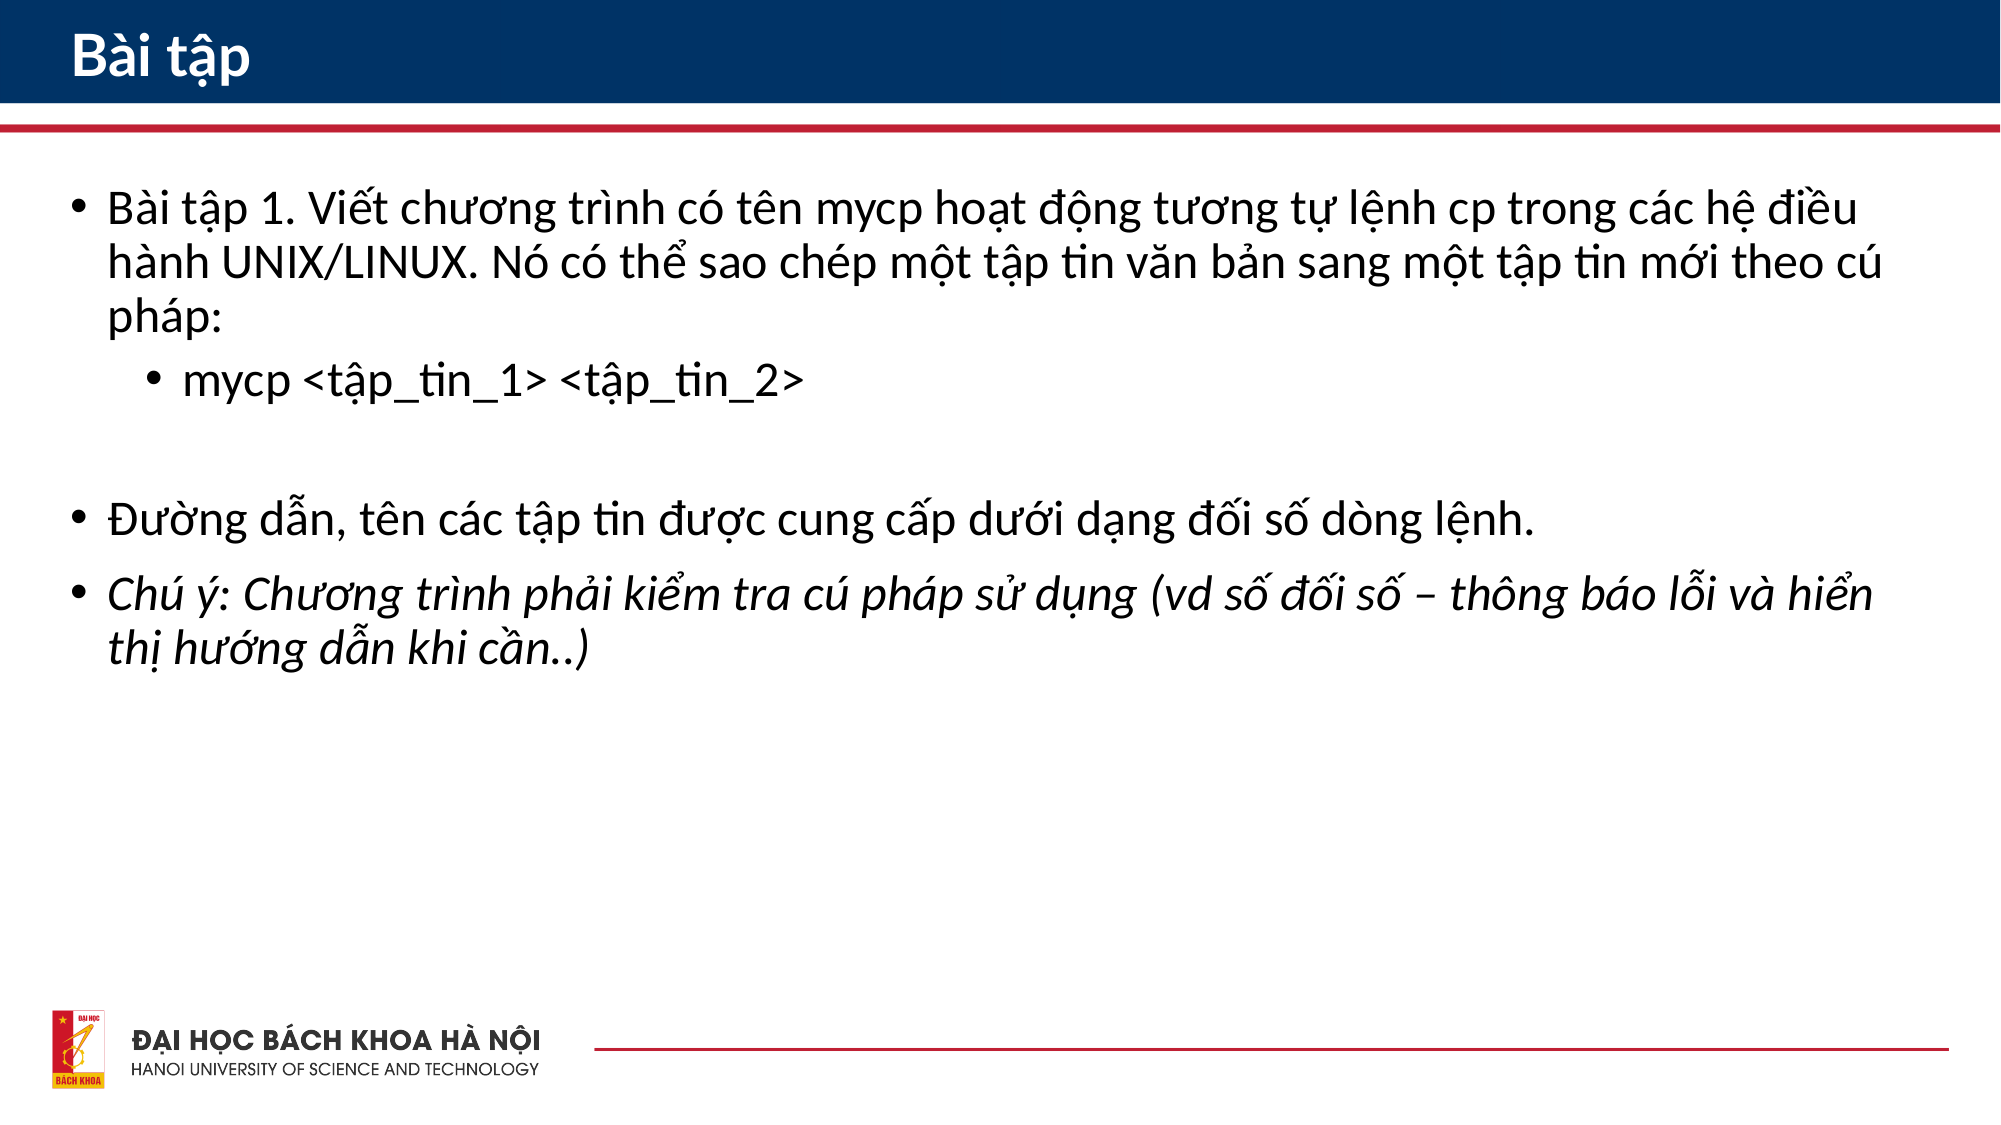

# Bài tập
Bài tập 1. Viết chương trình có tên mycp hoạt động tương tự lệnh cp trong các hệ điều hành UNIX/LINUX. Nó có thể sao chép một tập tin văn bản sang một tập tin mới theo cú pháp:
mycp <tập_tin_1> <tập_tin_2>

Đường dẫn, tên các tập tin được cung cấp dưới dạng đối số dòng lệnh.
Chú ý: Chương trình phải kiểm tra cú pháp sử dụng (vd số đối số – thông báo lỗi và hiển thị hướng dẫn khi cần..)